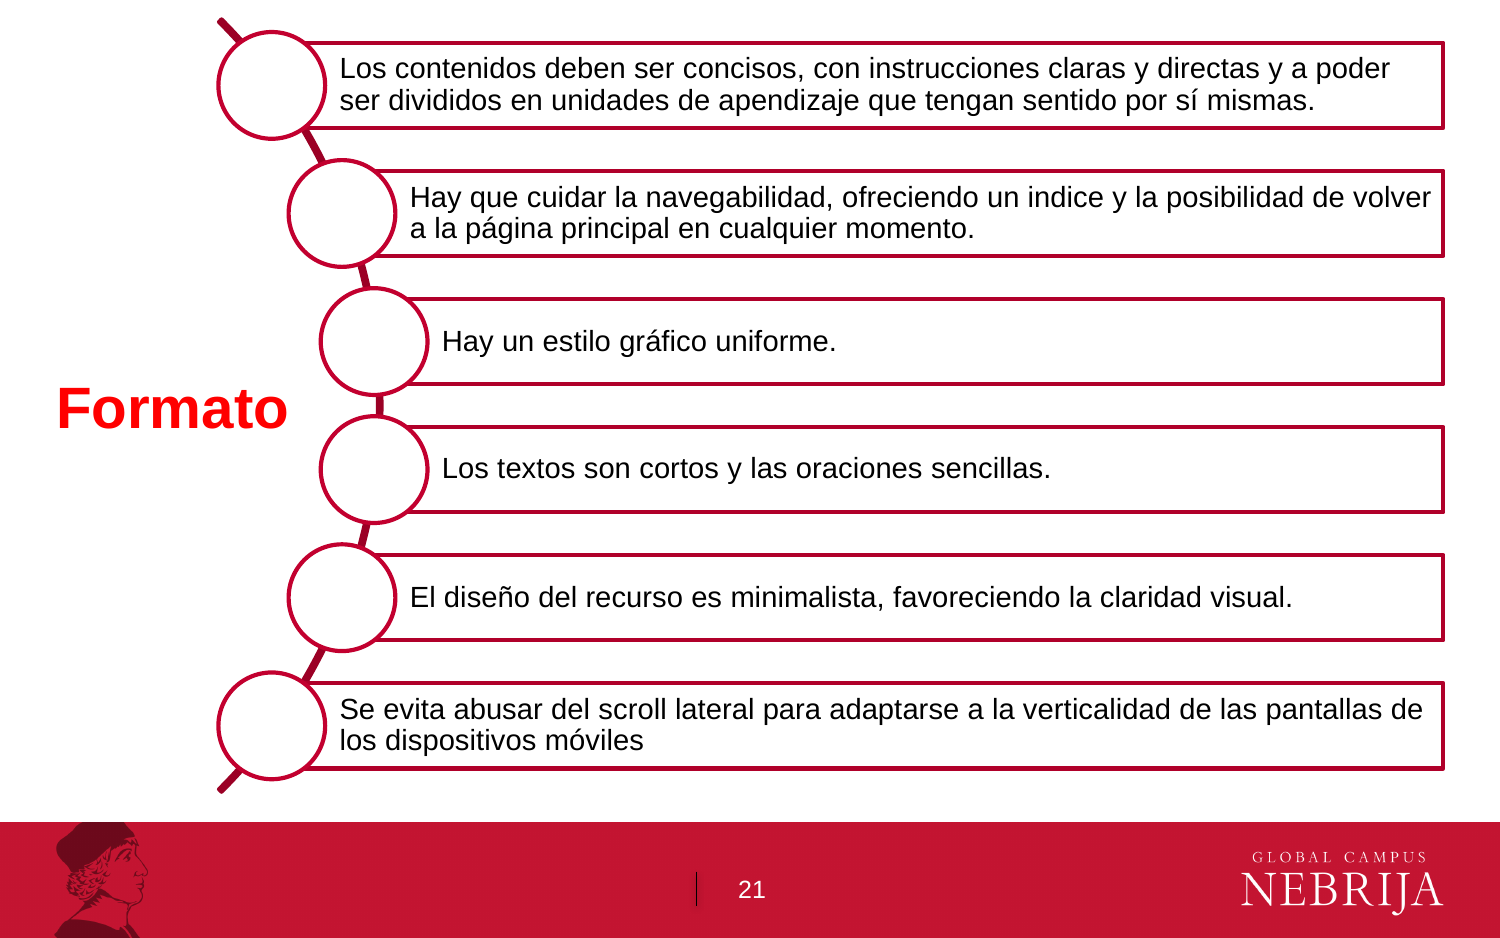

Los contenidos deben ser concisos, con instrucciones claras y directas y a poder ser divididos en unidades de apendizaje que tengan sentido por sí mismas.
Hay que cuidar la navegabilidad, ofreciendo un indice y la posibilidad de volver a la página principal en cualquier momento.
Hay un estilo gráfico uniforme.
Los textos son cortos y las oraciones sencillas.
El diseño del recurso es minimalista, favoreciendo la claridad visual.
Se evita abusar del scroll lateral para adaptarse a la verticalidad de las pantallas de los dispositivos móviles
Formato